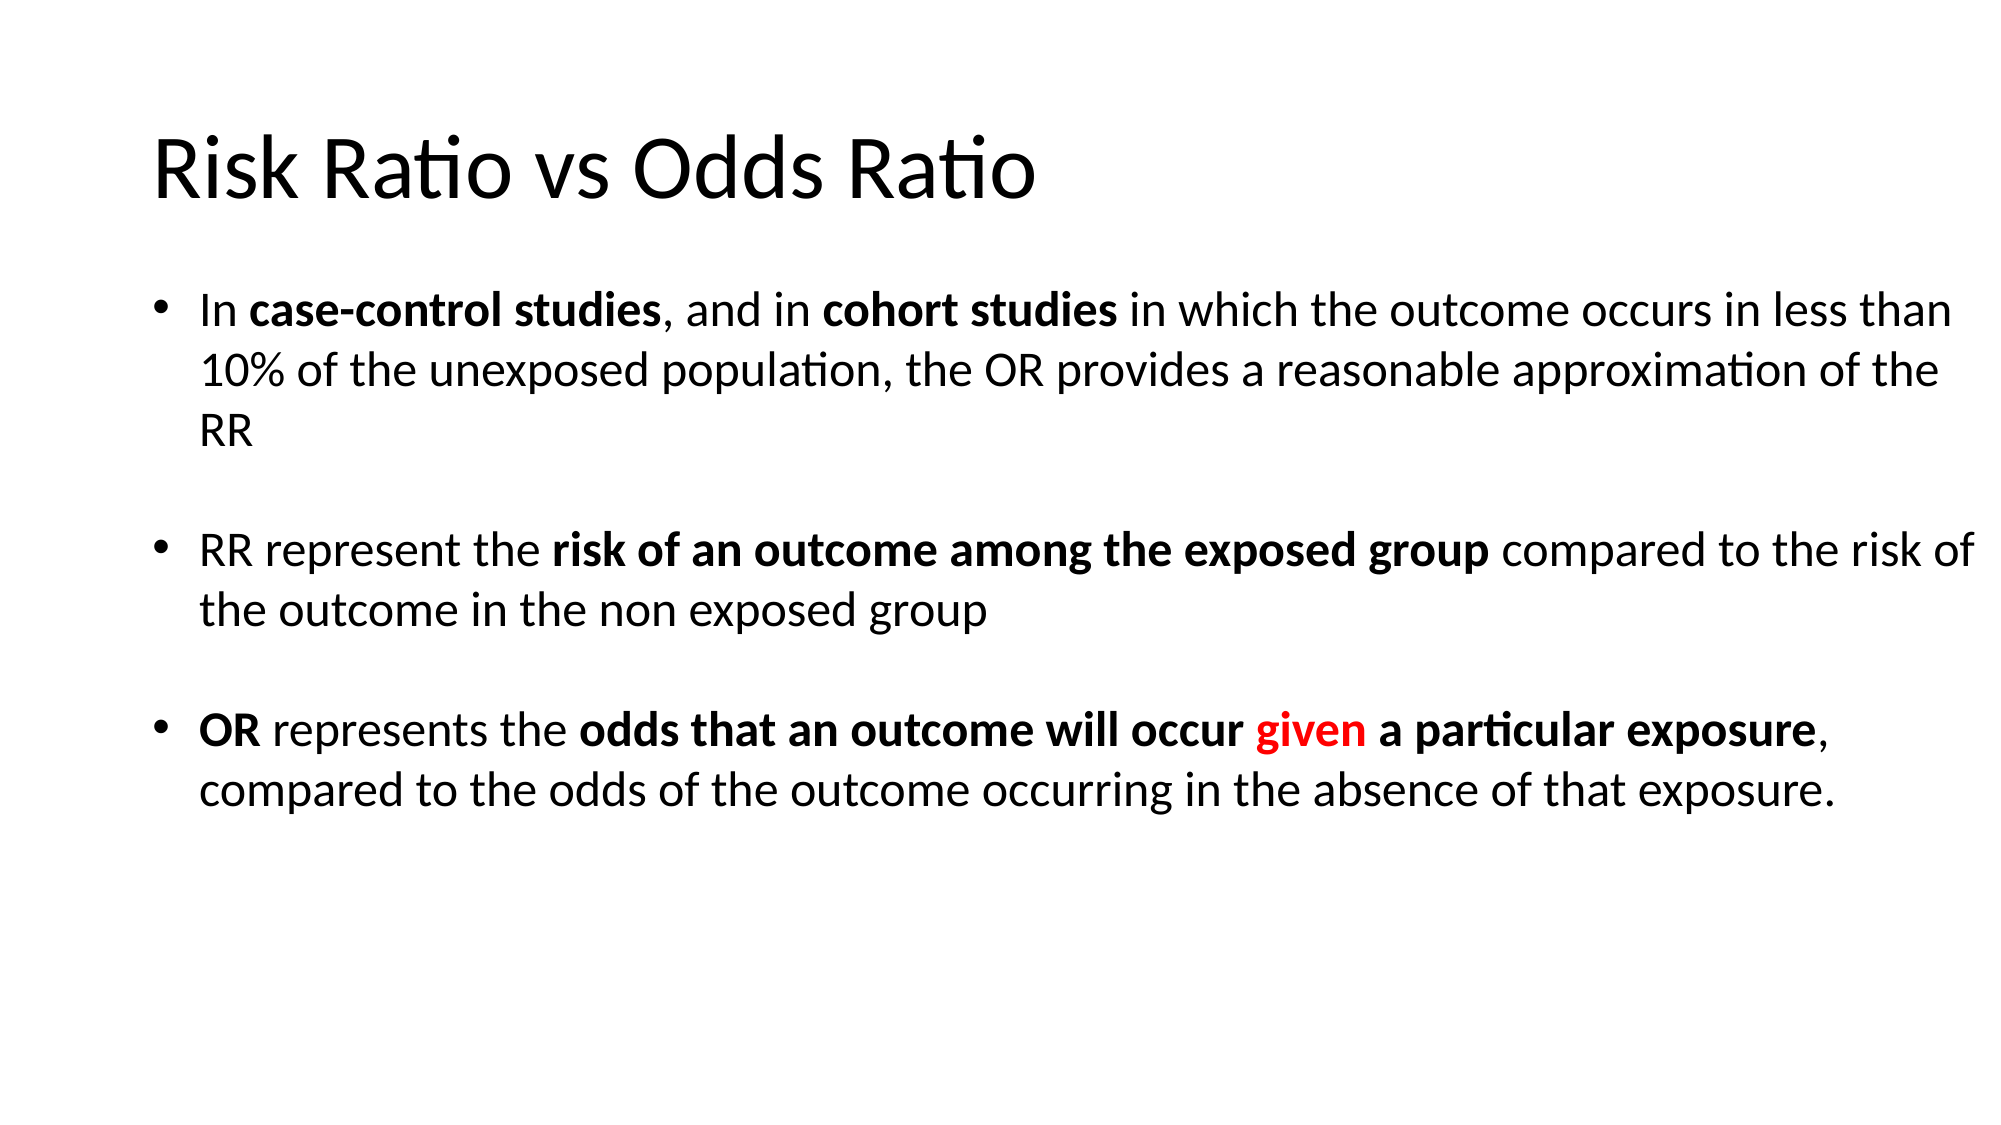

# Risk Ratio vs Odds Ratio
In case-control studies, and in cohort studies in which the outcome occurs in less than 10% of the unexposed population, the OR provides a reasonable approximation of the RR

RR represent the risk of an outcome among the exposed group compared to the risk of the outcome in the non exposed group

OR represents the odds that an outcome will occur given a particular exposure, compared to the odds of the outcome occurring in the absence of that exposure.